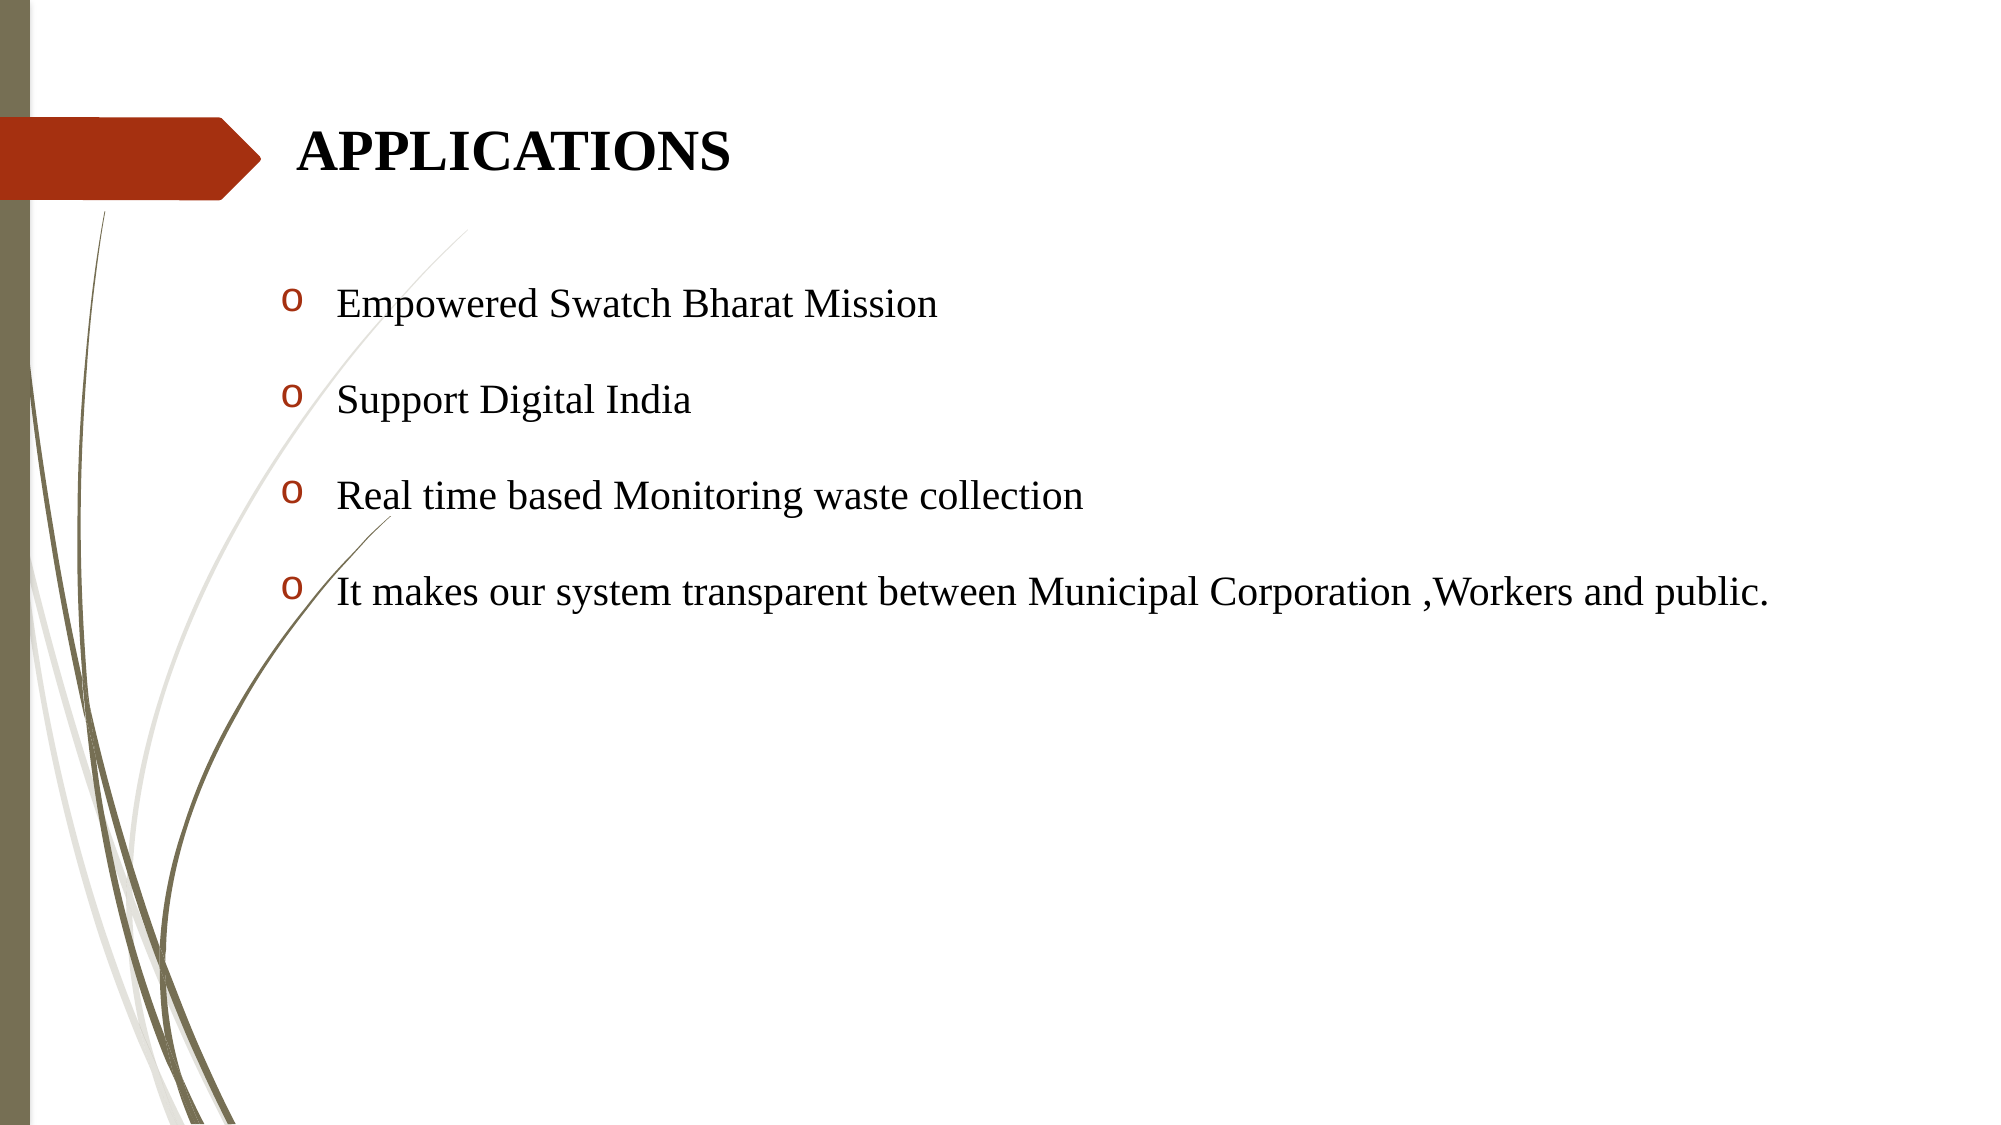

# APPLICATIONS
Empowered Swatch Bharat Mission
Support Digital India
Real time based Monitoring waste collection
It makes our system transparent between Municipal Corporation ,Workers and public.